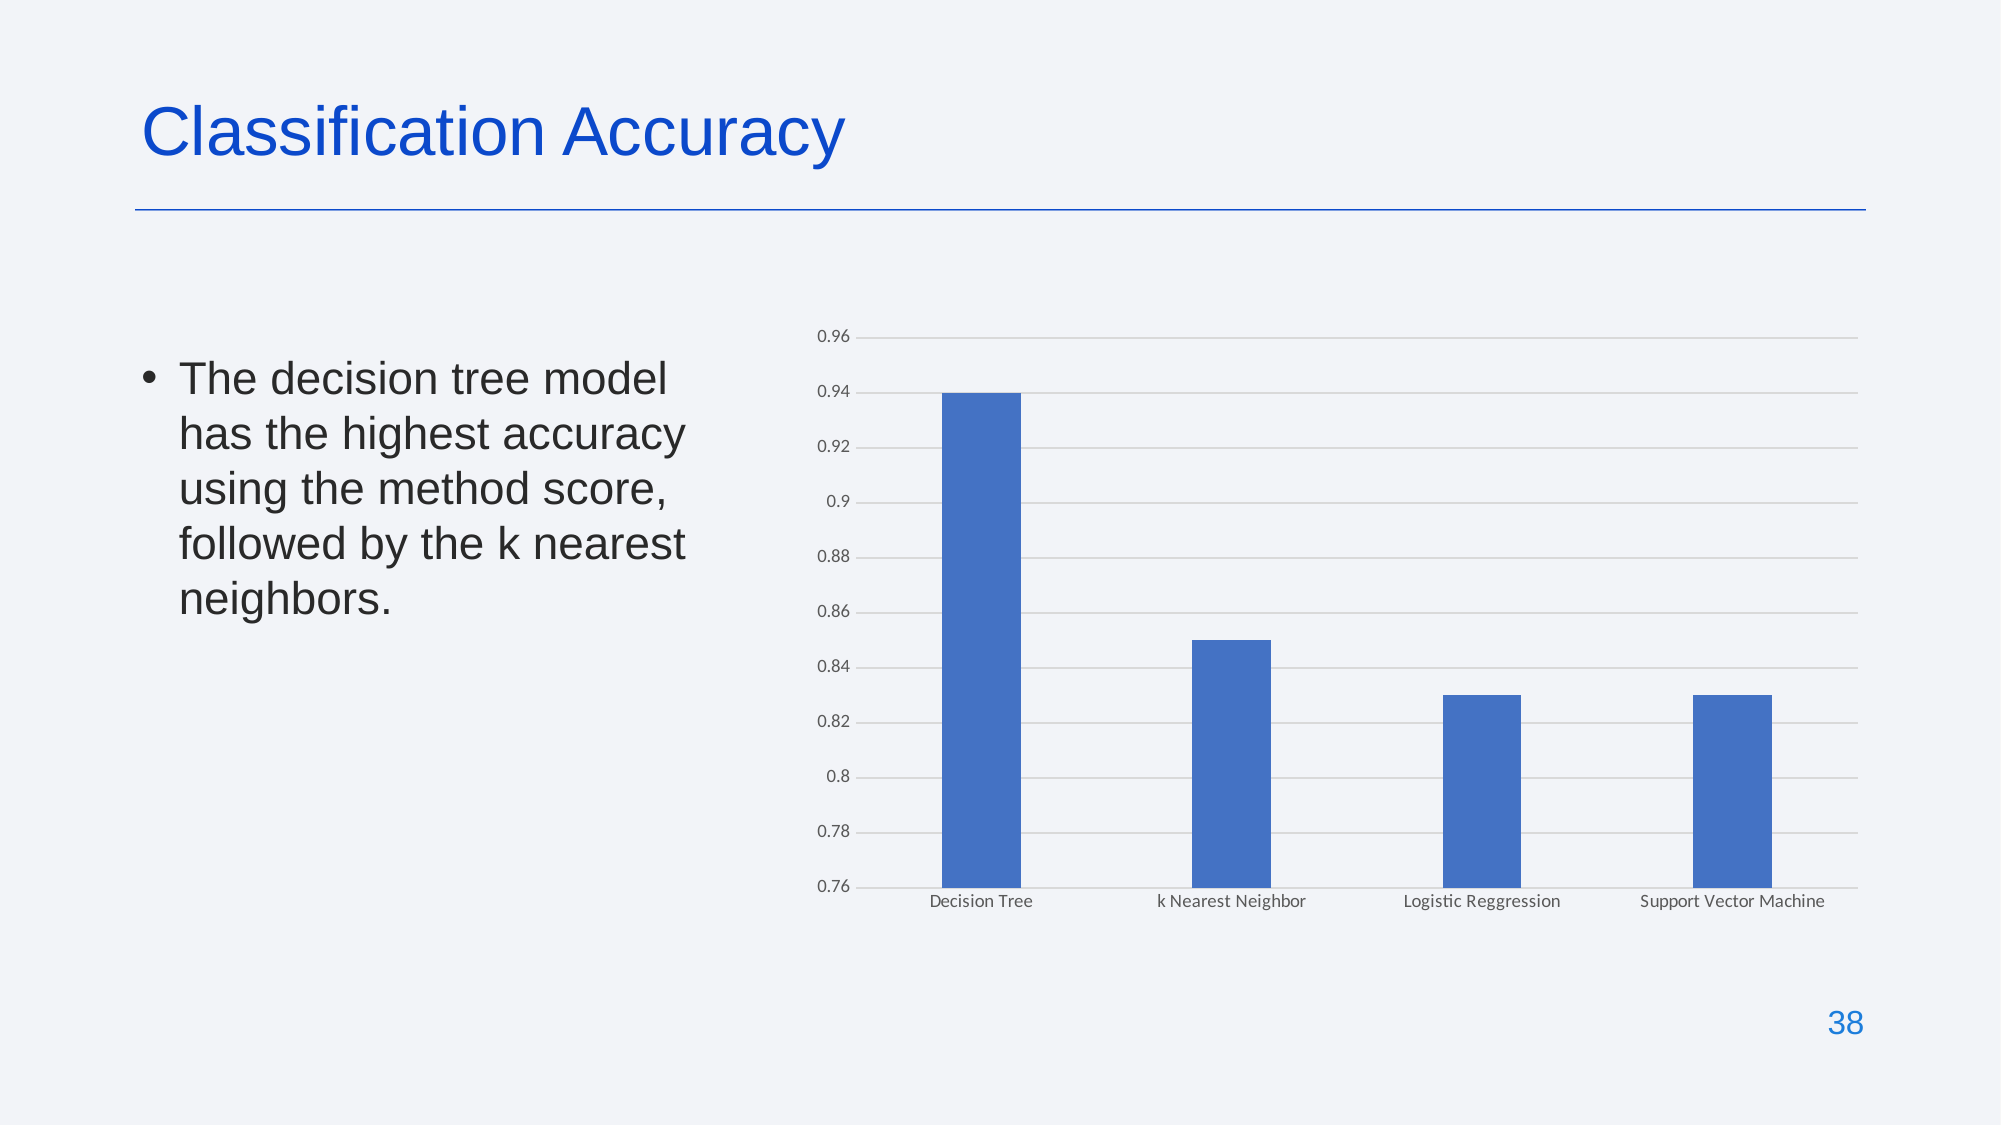

Classification Accuracy

### Chart

| Category |  |
|---|---|
| Decision Tree | 0.94 |
| k Nearest Neighbor | 0.85 |
| Logistic Reggression | 0.83 |
| Support Vector Machine | 0.83 |
The decision tree model has the highest accuracy using the method score, followed by the k nearest neighbors.
38